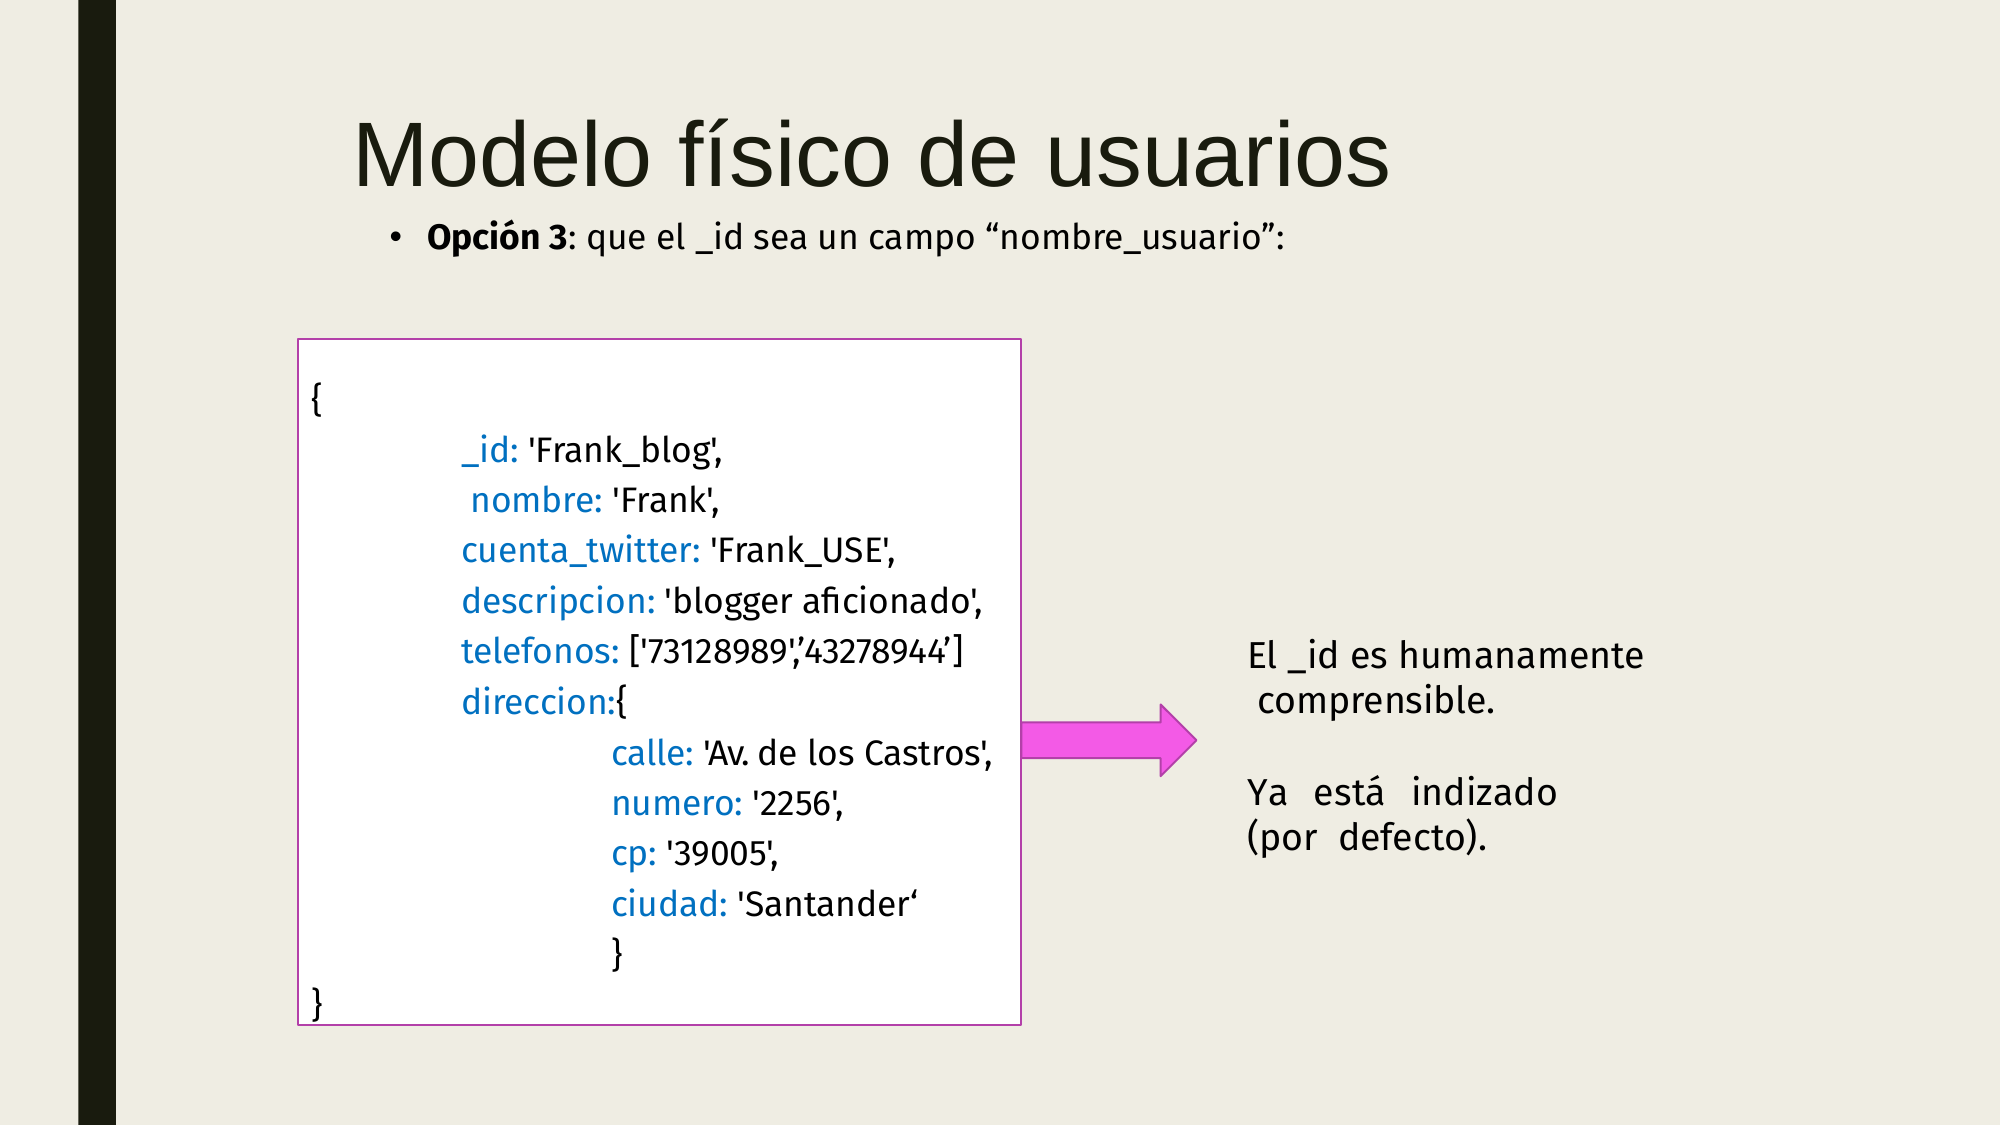

# Modelo físico de usuarios
Opción 3: que el _id sea un campo “nombre_usuario”:

{
_id: 'Frank_blog',  nombre: 'Frank',
cuenta_twitter: 'Frank_USE',  descripcion: 'blogger aficionado',  telefonos: ['73128989',’43278944’]
direccion:{
calle: 'Av. de los Castros',  numero: '2256',
cp: '39005',
ciudad: 'Santander‘
}
}
El _id es humanamente  comprensible.

Ya	está	indizado	(por  defecto).